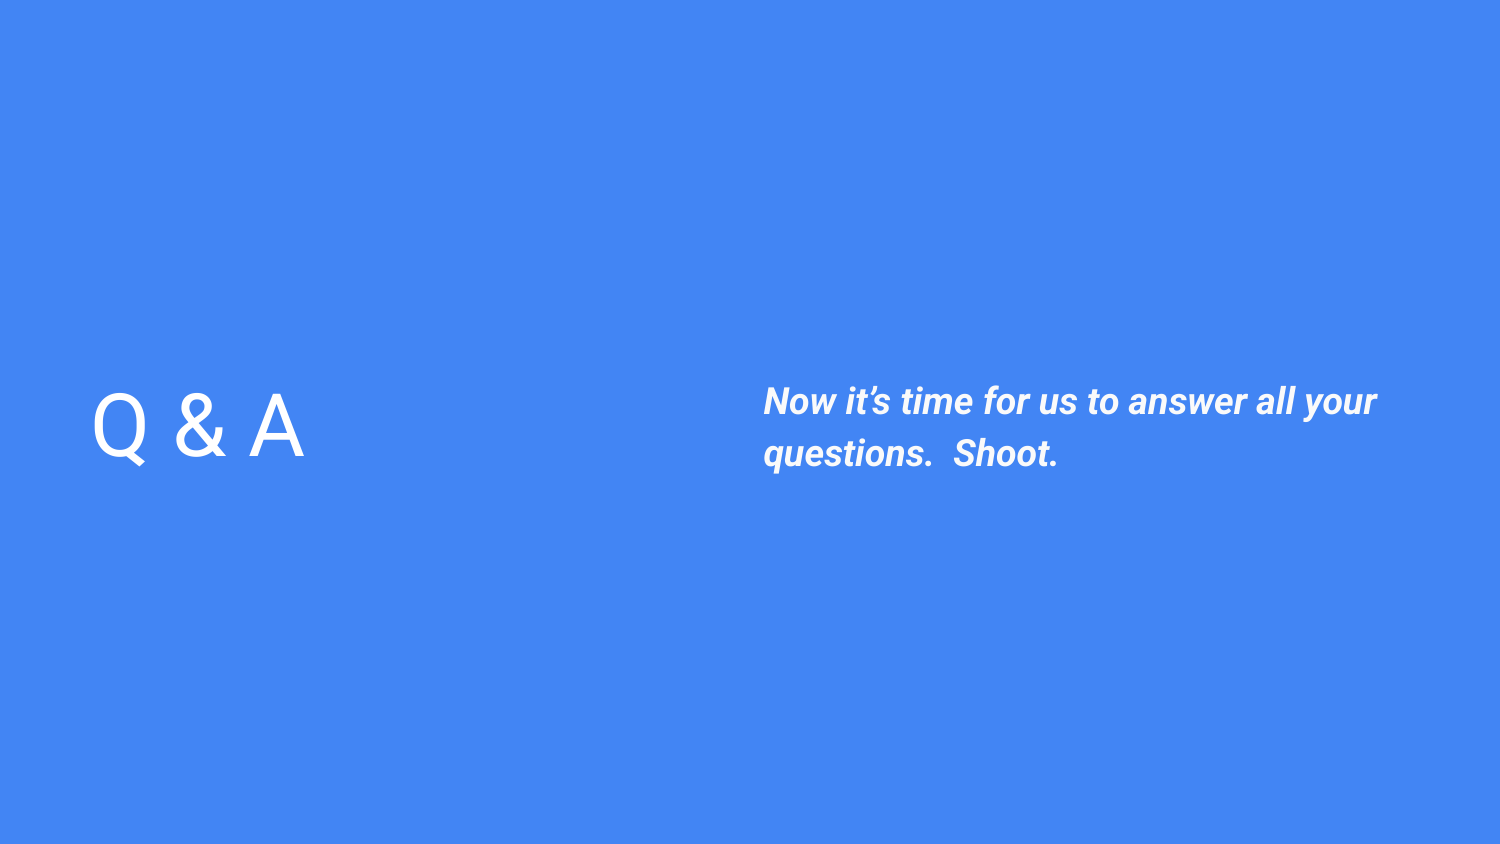

Now it’s time for us to answer all your questions.  Shoot.
# Q & A